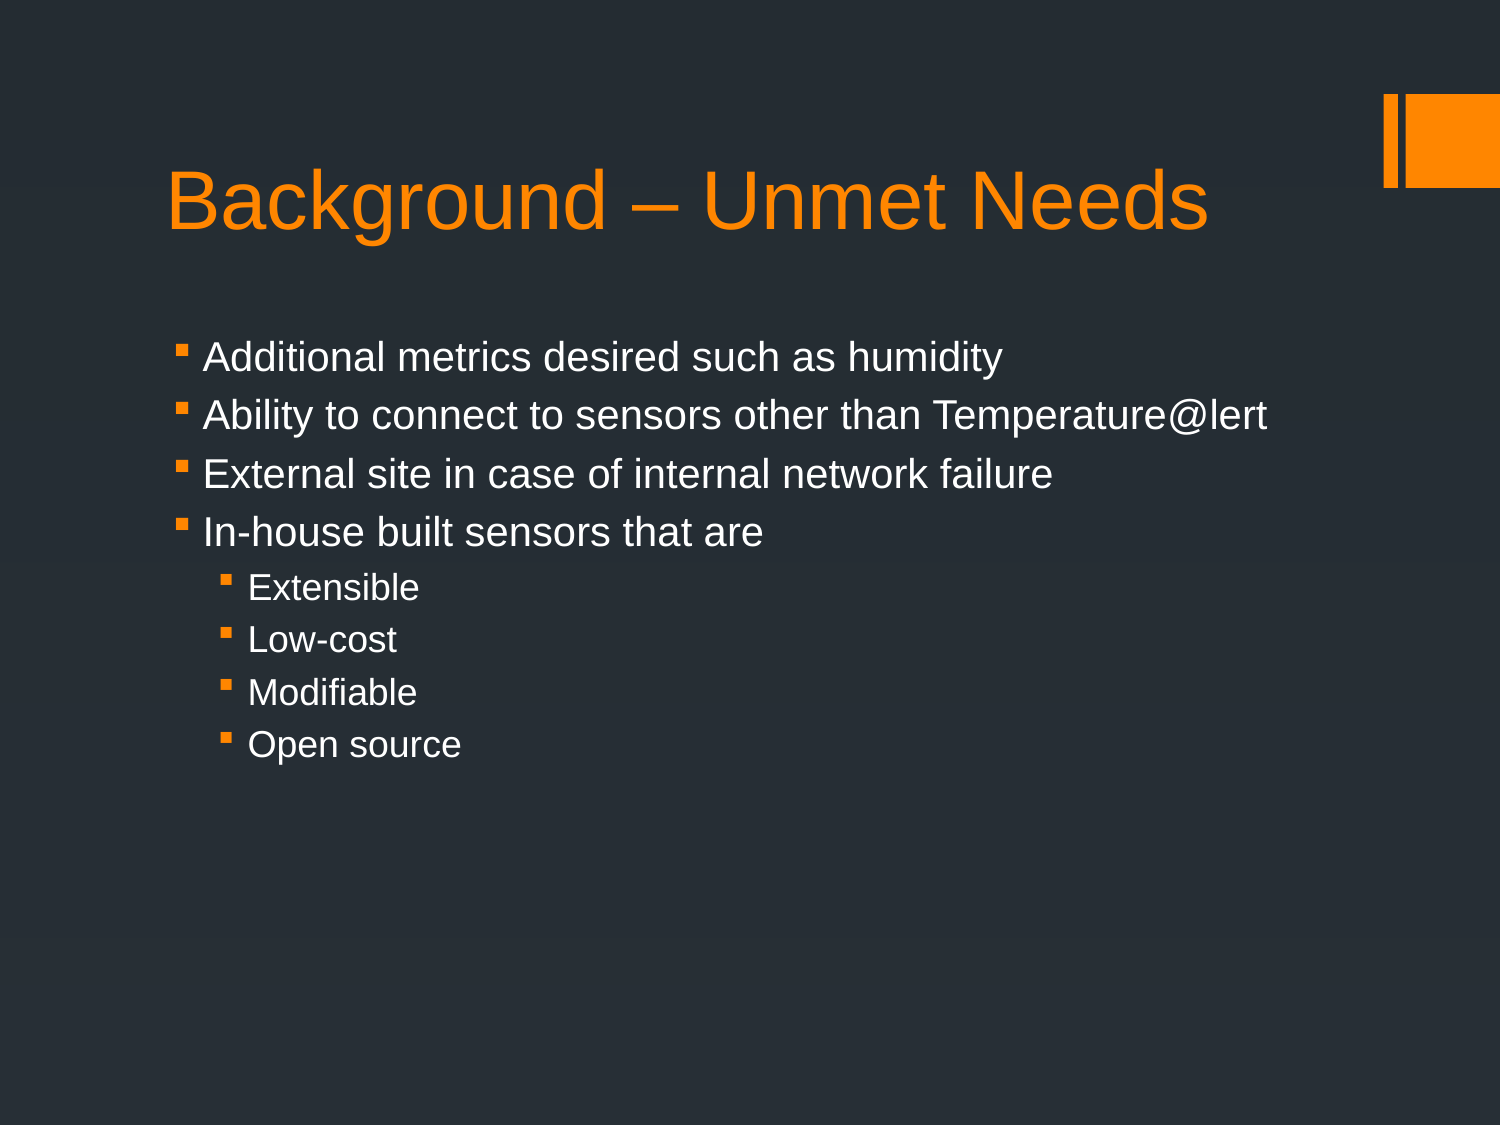

# Background – Unmet Needs
Additional metrics desired such as humidity
Ability to connect to sensors other than Temperature@lert
External site in case of internal network failure
In-house built sensors that are
Extensible
Low-cost
Modifiable
Open source